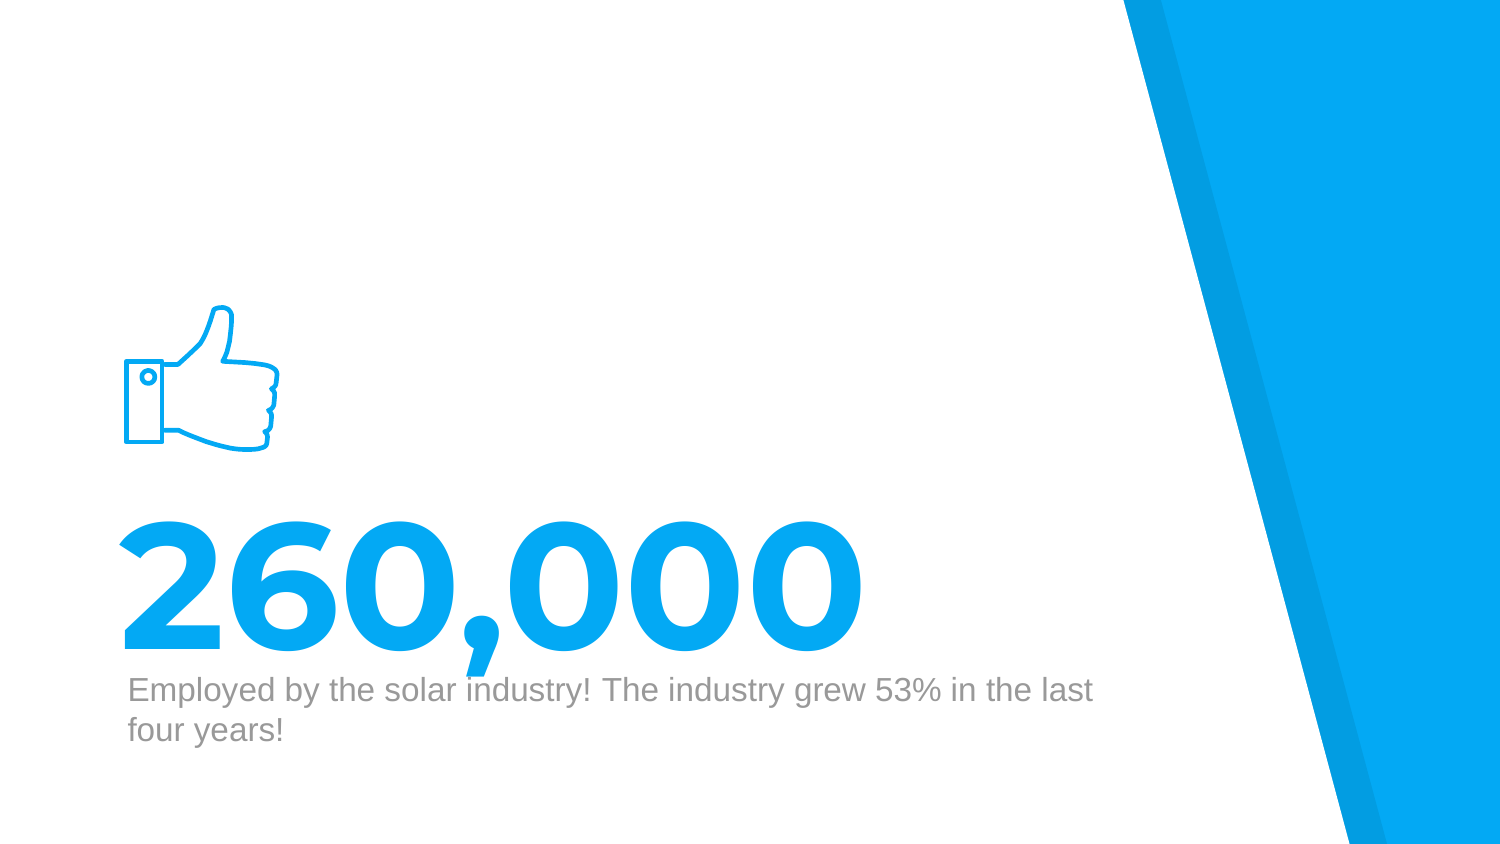

260,000
Employed by the solar industry! The industry grew 53% in the last four years!